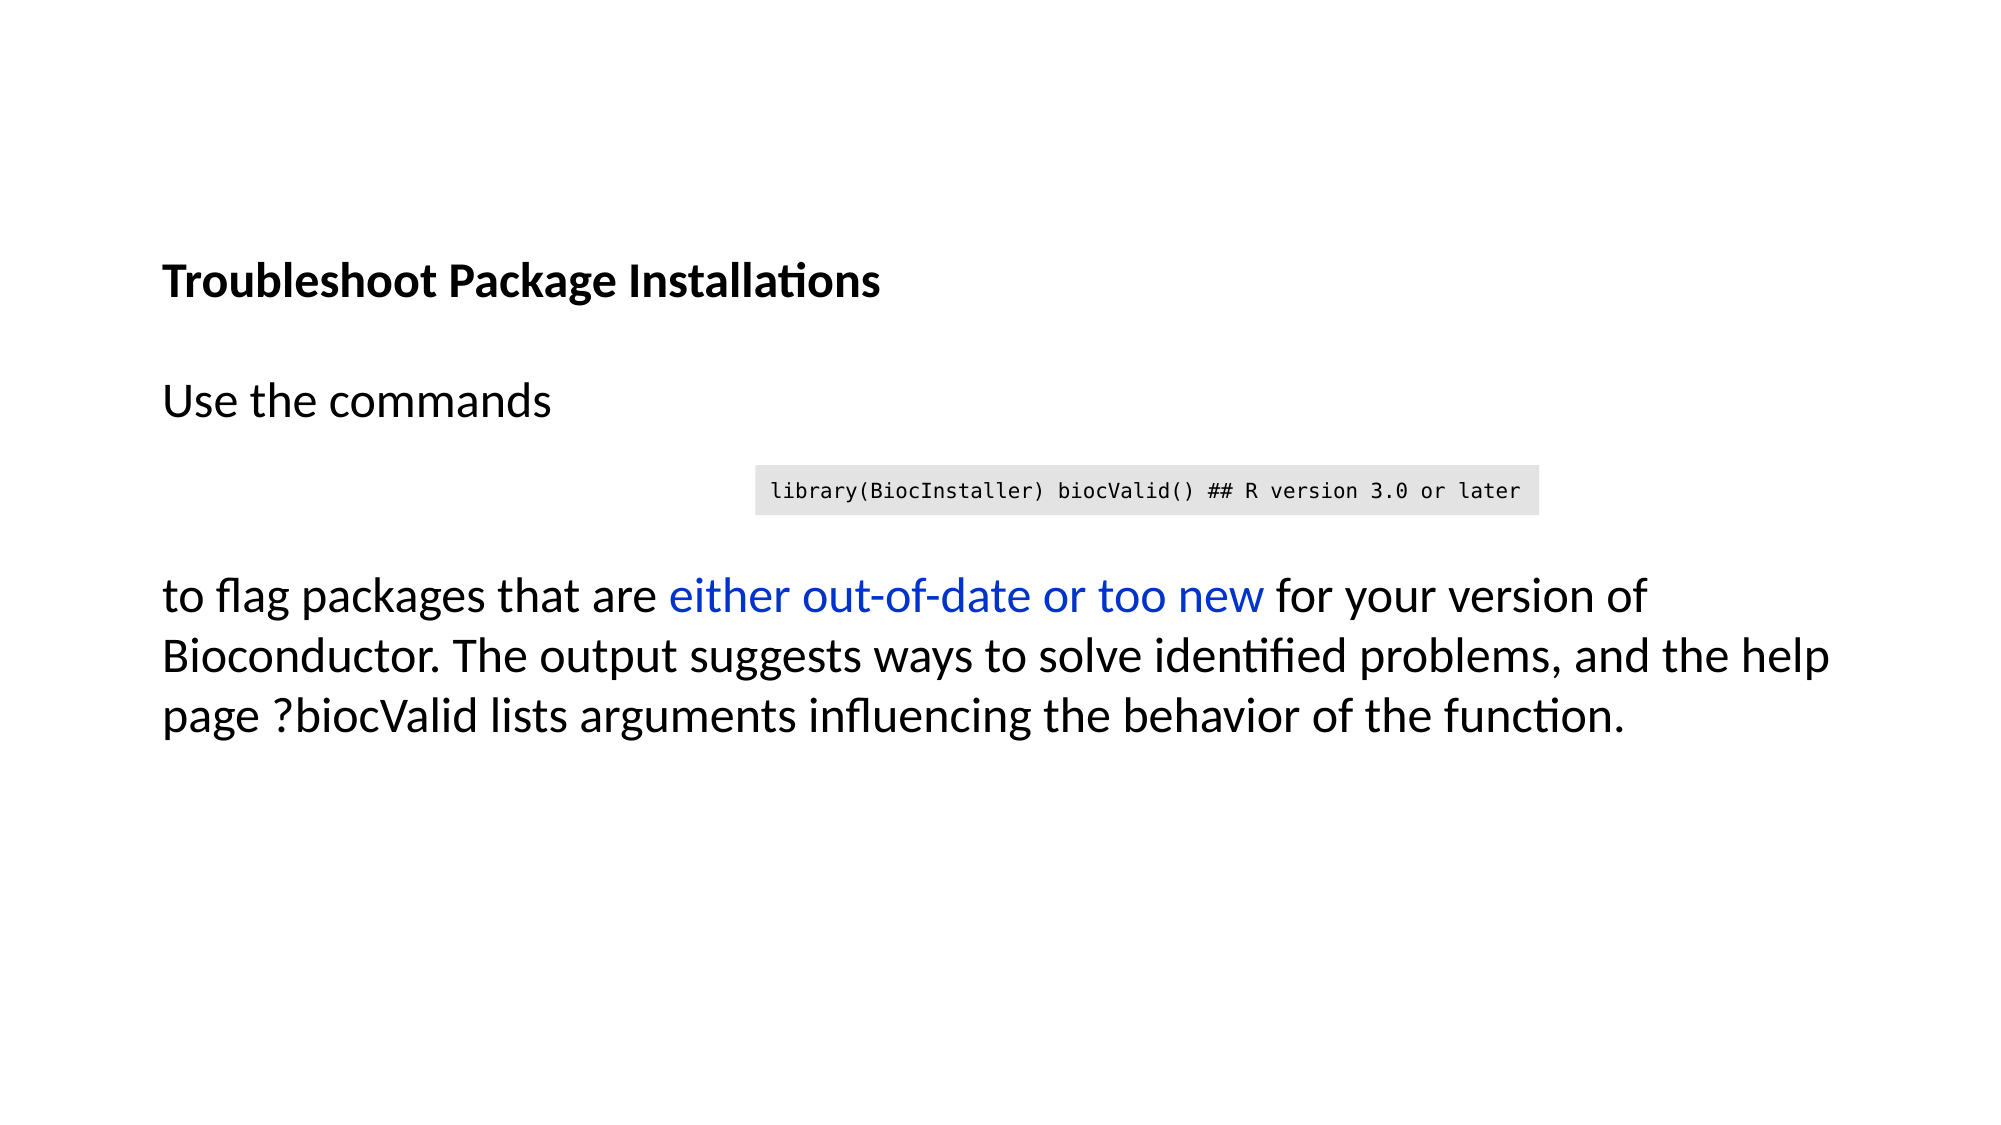

Troubleshoot Package Installations

Use the commands

to flag packages that are either out-of-date or too new for your version of Bioconductor. The output suggests ways to solve identified problems, and the help page ?biocValid lists arguments influencing the behavior of the function.
library(BiocInstaller) biocValid() ## R version 3.0 or later